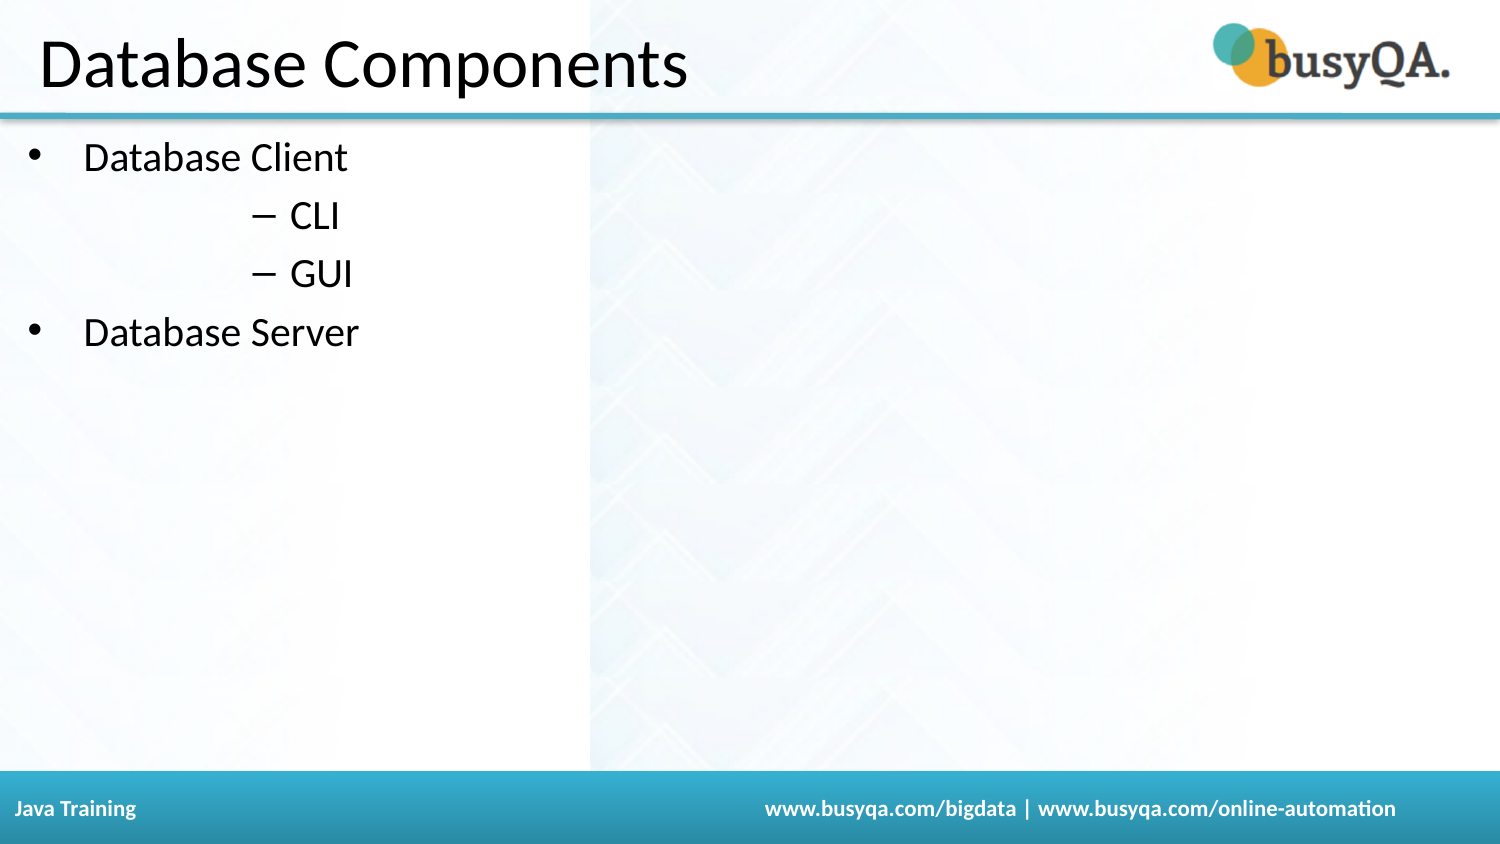

# Database Components
Database Client
CLI
GUI
Database Server